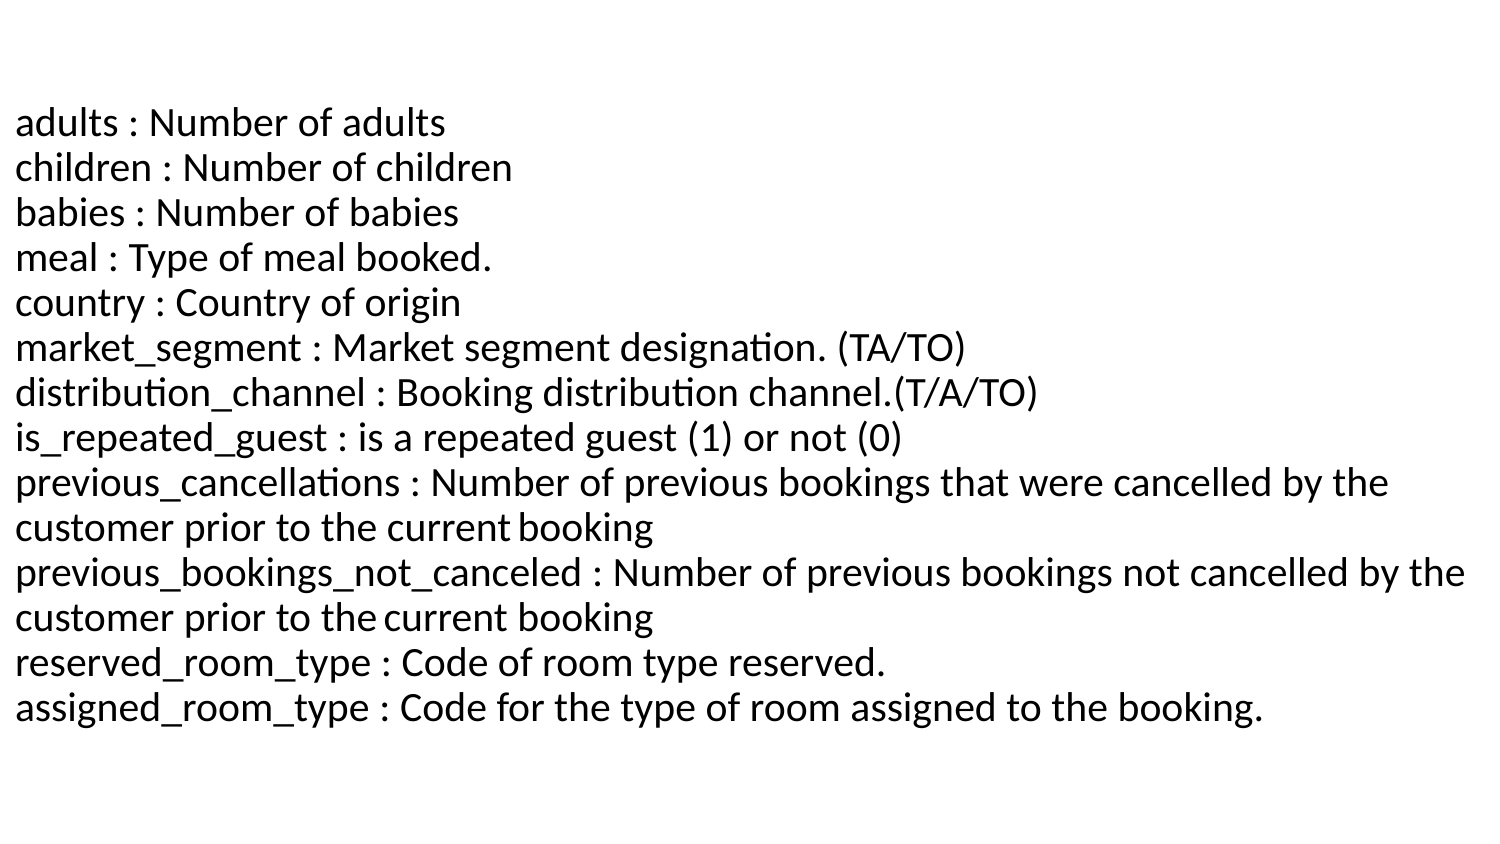

# adults : Number of adults children : Number of children babies : Number of babies meal : Type of meal booked. country : Country of origin market_segment : Market segment designation. (TA/TO) distribution_channel : Booking distribution channel.(T/A/TO) is_repeated_guest : is a repeated guest (1) or not (0) previous_cancellations : Number of previous bookings that were cancelled by the customer prior to the current booking previous_bookings_not_canceled : Number of previous bookings not cancelled by the customer prior to the current booking reserved_room_type : Code of room type reserved. assigned_room_type : Code for the type of room assigned to the booking.